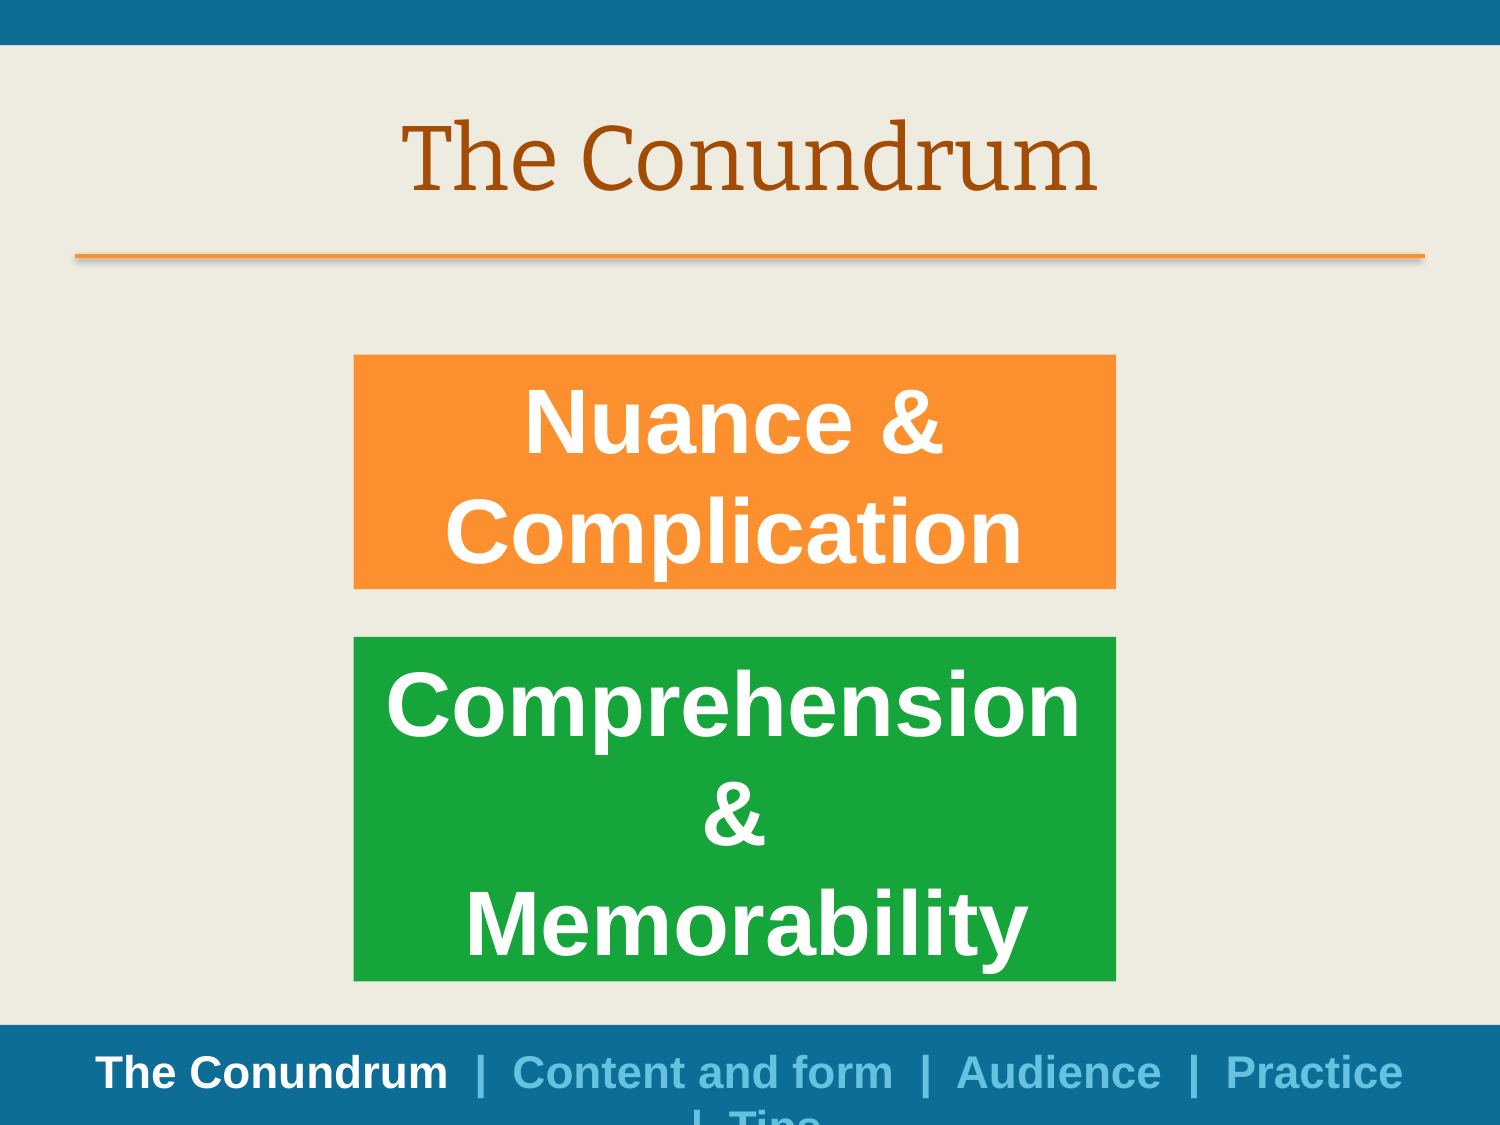

# The Conundrum
Nuance & Complication
Comprehension &
 Memorability
The Conundrum  |  Content and form  |  Audience  |  Practice  |  Tips